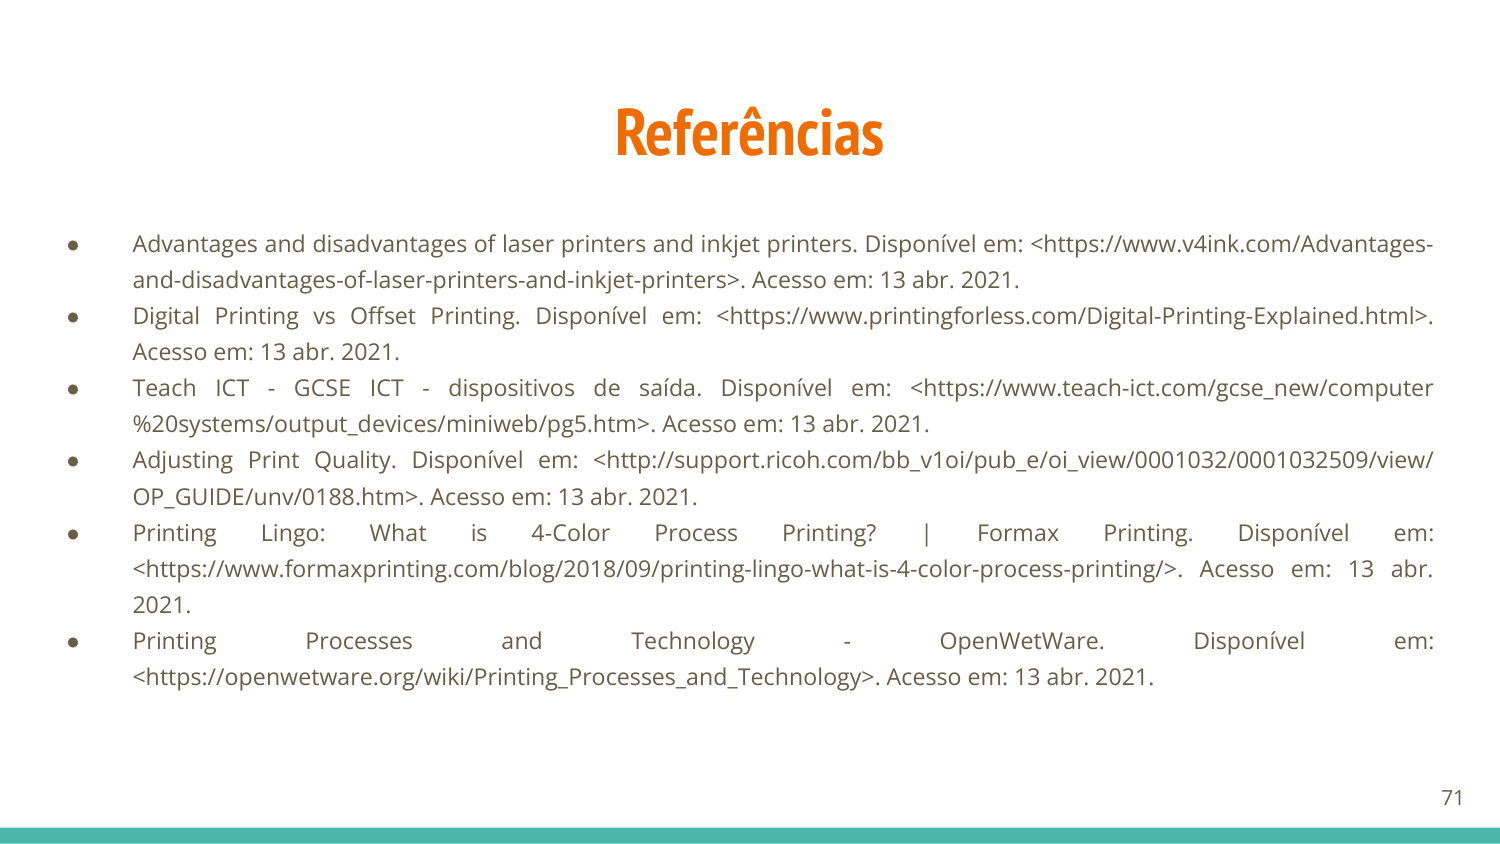

# Referências
Advantages and disadvantages of laser printers and inkjet printers. Disponível em: <https://www.v4ink.com/Advantages-and-disadvantages-of-laser-printers-and-inkjet-printers>. Acesso em: 13 abr. 2021.
Digital Printing vs Offset Printing. Disponível em: <https://www.printingforless.com/Digital-Printing-Explained.html>. Acesso em: 13 abr. 2021.
Teach ICT - GCSE ICT - dispositivos de saída. Disponível em: <https://www.teach-ict.com/gcse_new/computer%20systems/output_devices/miniweb/pg5.htm>. Acesso em: 13 abr. 2021.
Adjusting Print Quality. Disponível em: <http://support.ricoh.com/bb_v1oi/pub_e/oi_view/0001032/0001032509/view/OP_GUIDE/unv/0188.htm>. Acesso em: 13 abr. 2021.
Printing Lingo: What is 4-Color Process Printing? | Formax Printing. Disponível em: <https://www.formaxprinting.com/blog/2018/09/printing-lingo-what-is-4-color-process-printing/>. Acesso em: 13 abr. 2021.
Printing Processes and Technology - OpenWetWare. Disponível em: <https://openwetware.org/wiki/Printing_Processes_and_Technology>. Acesso em: 13 abr. 2021.
71